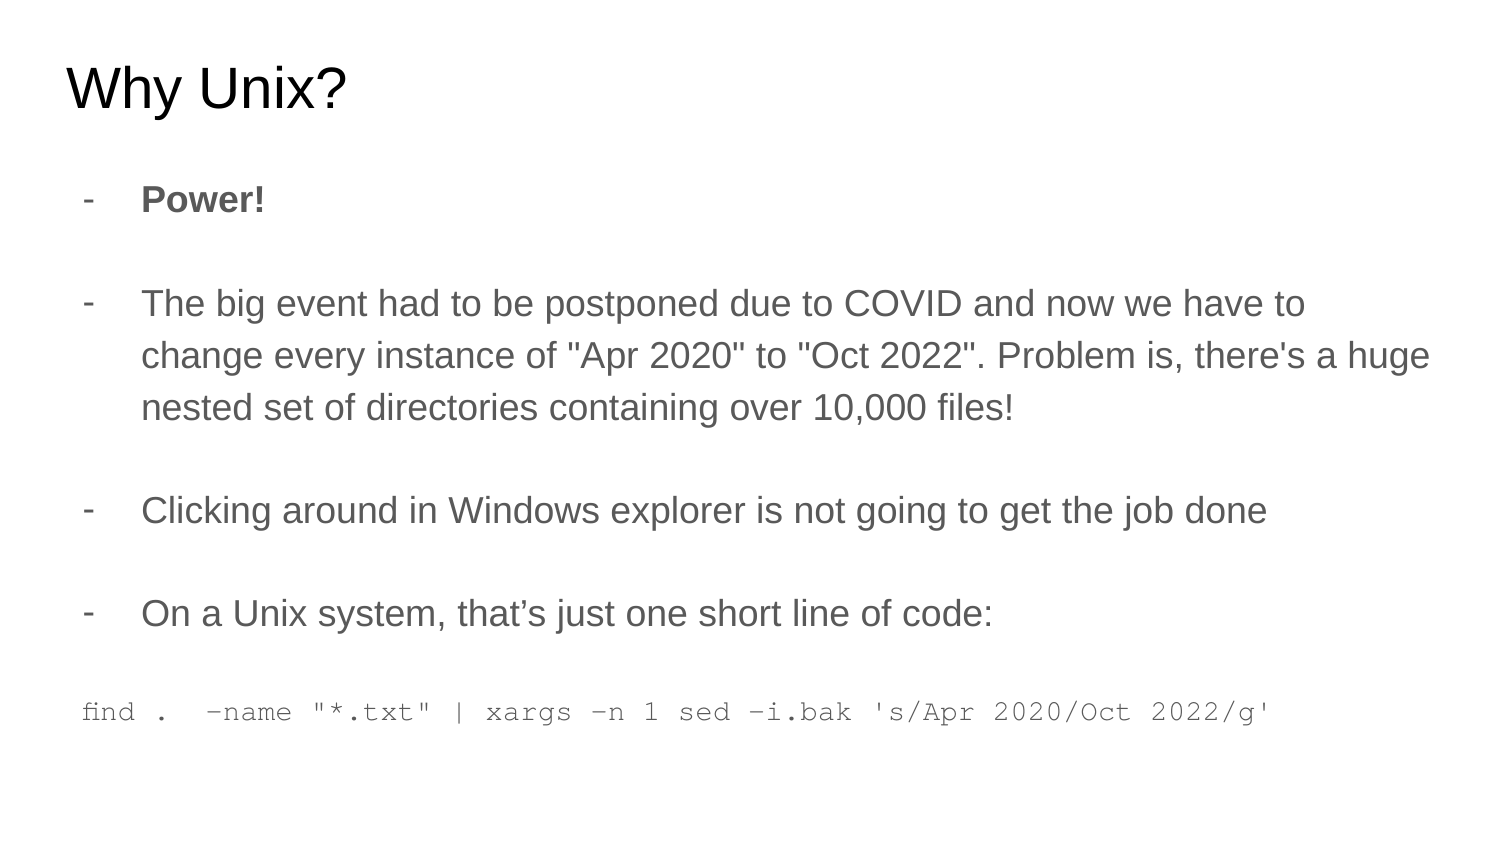

# Why Unix?
Power!

The big event had to be postponed due to COVID and now we have to change every instance of "Apr 2020" to "Oct 2022". Problem is, there's a huge nested set of directories containing over 10,000 files!

Clicking around in Windows explorer is not going to get the job done

On a Unix system, that’s just one short line of code:
find .  -name "*.txt" | xargs –n 1 sed -i.bak 's/Apr 2020/Oct 2022/g'